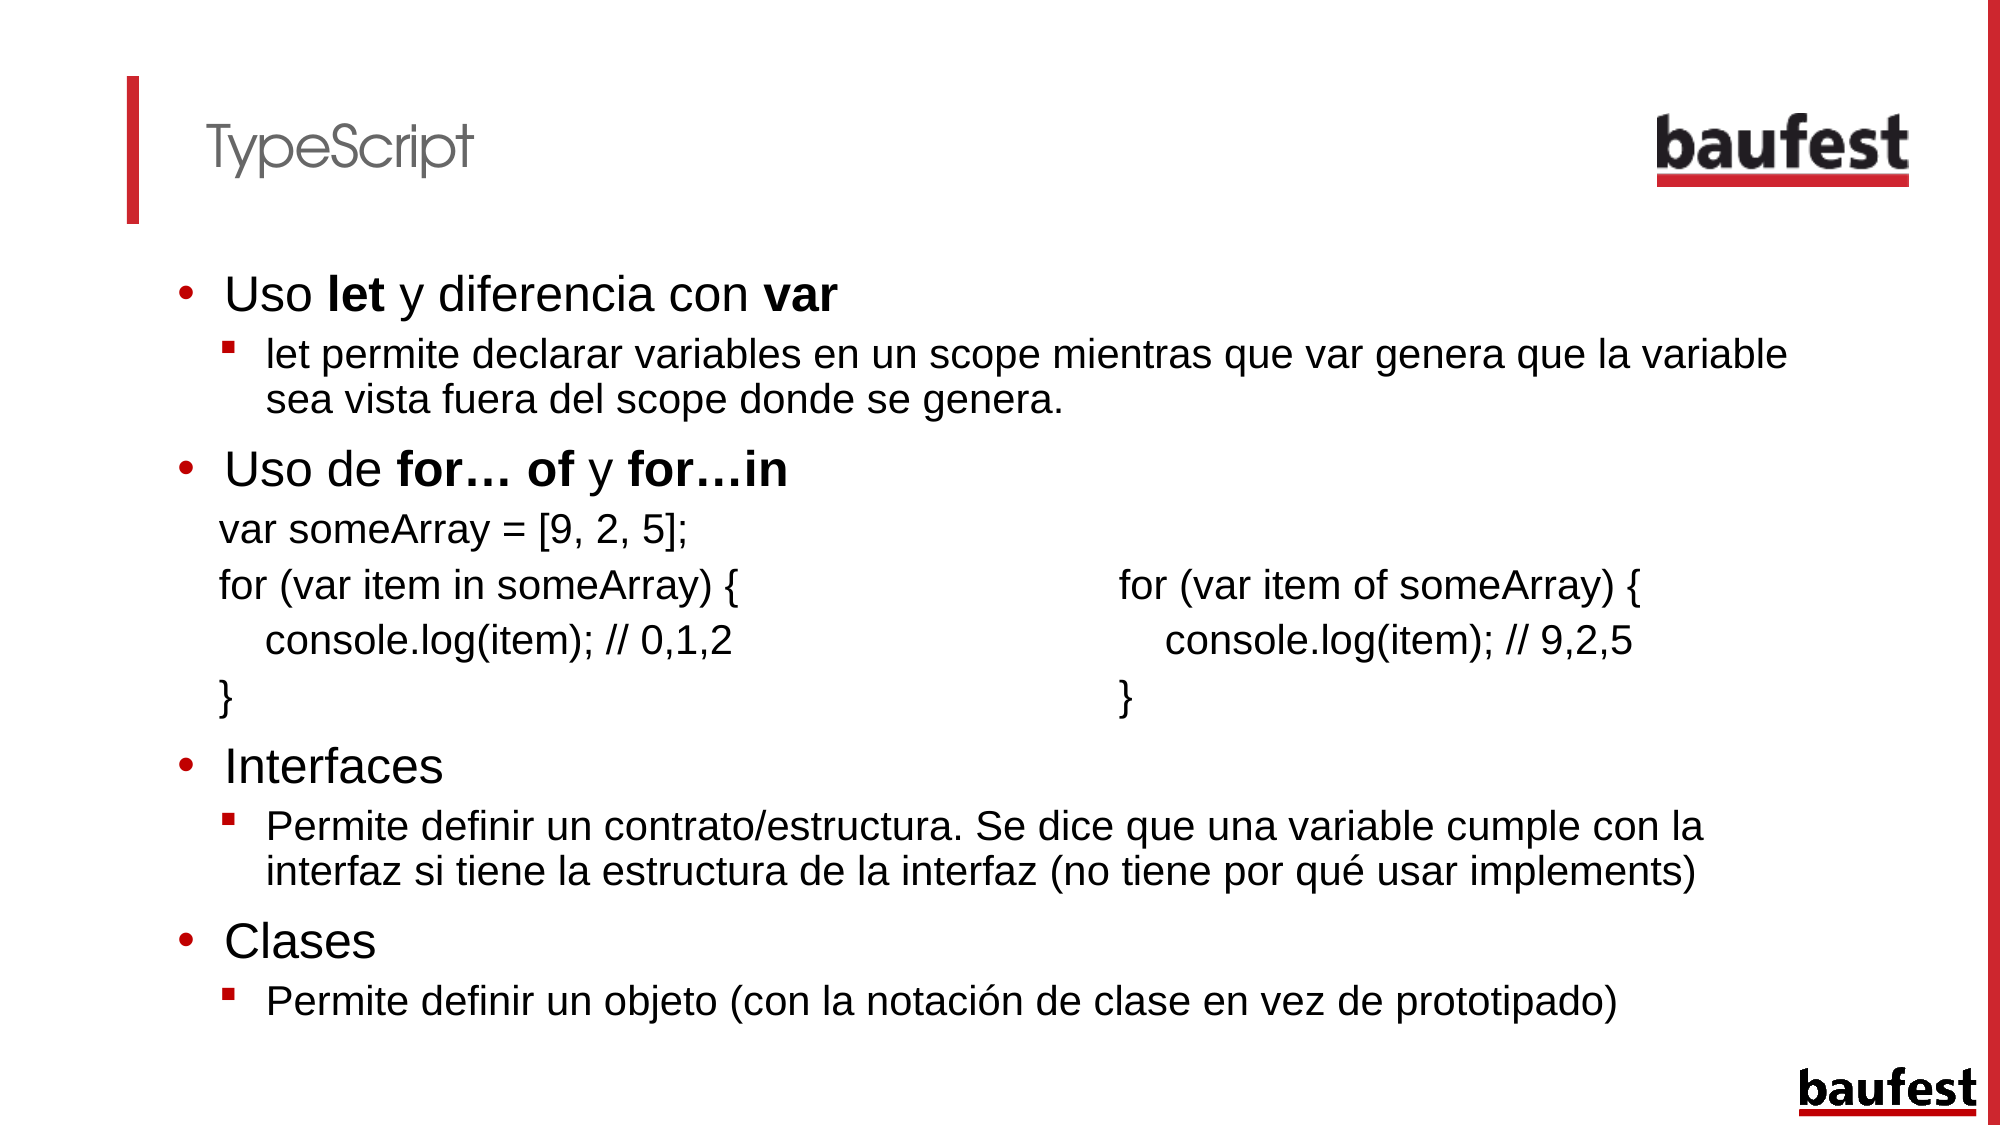

# TypeScript
Uso let y diferencia con var
let permite declarar variables en un scope mientras que var genera que la variable sea vista fuera del scope donde se genera.
Uso de for… of y for…in
var someArray = [9, 2, 5];
for (var item in someArray) {			for (var item of someArray) {
    console.log(item); // 0,1,2			    console.log(item); // 9,2,5
}						}
Interfaces
Permite definir un contrato/estructura. Se dice que una variable cumple con la interfaz si tiene la estructura de la interfaz (no tiene por qué usar implements)
Clases
Permite definir un objeto (con la notación de clase en vez de prototipado)